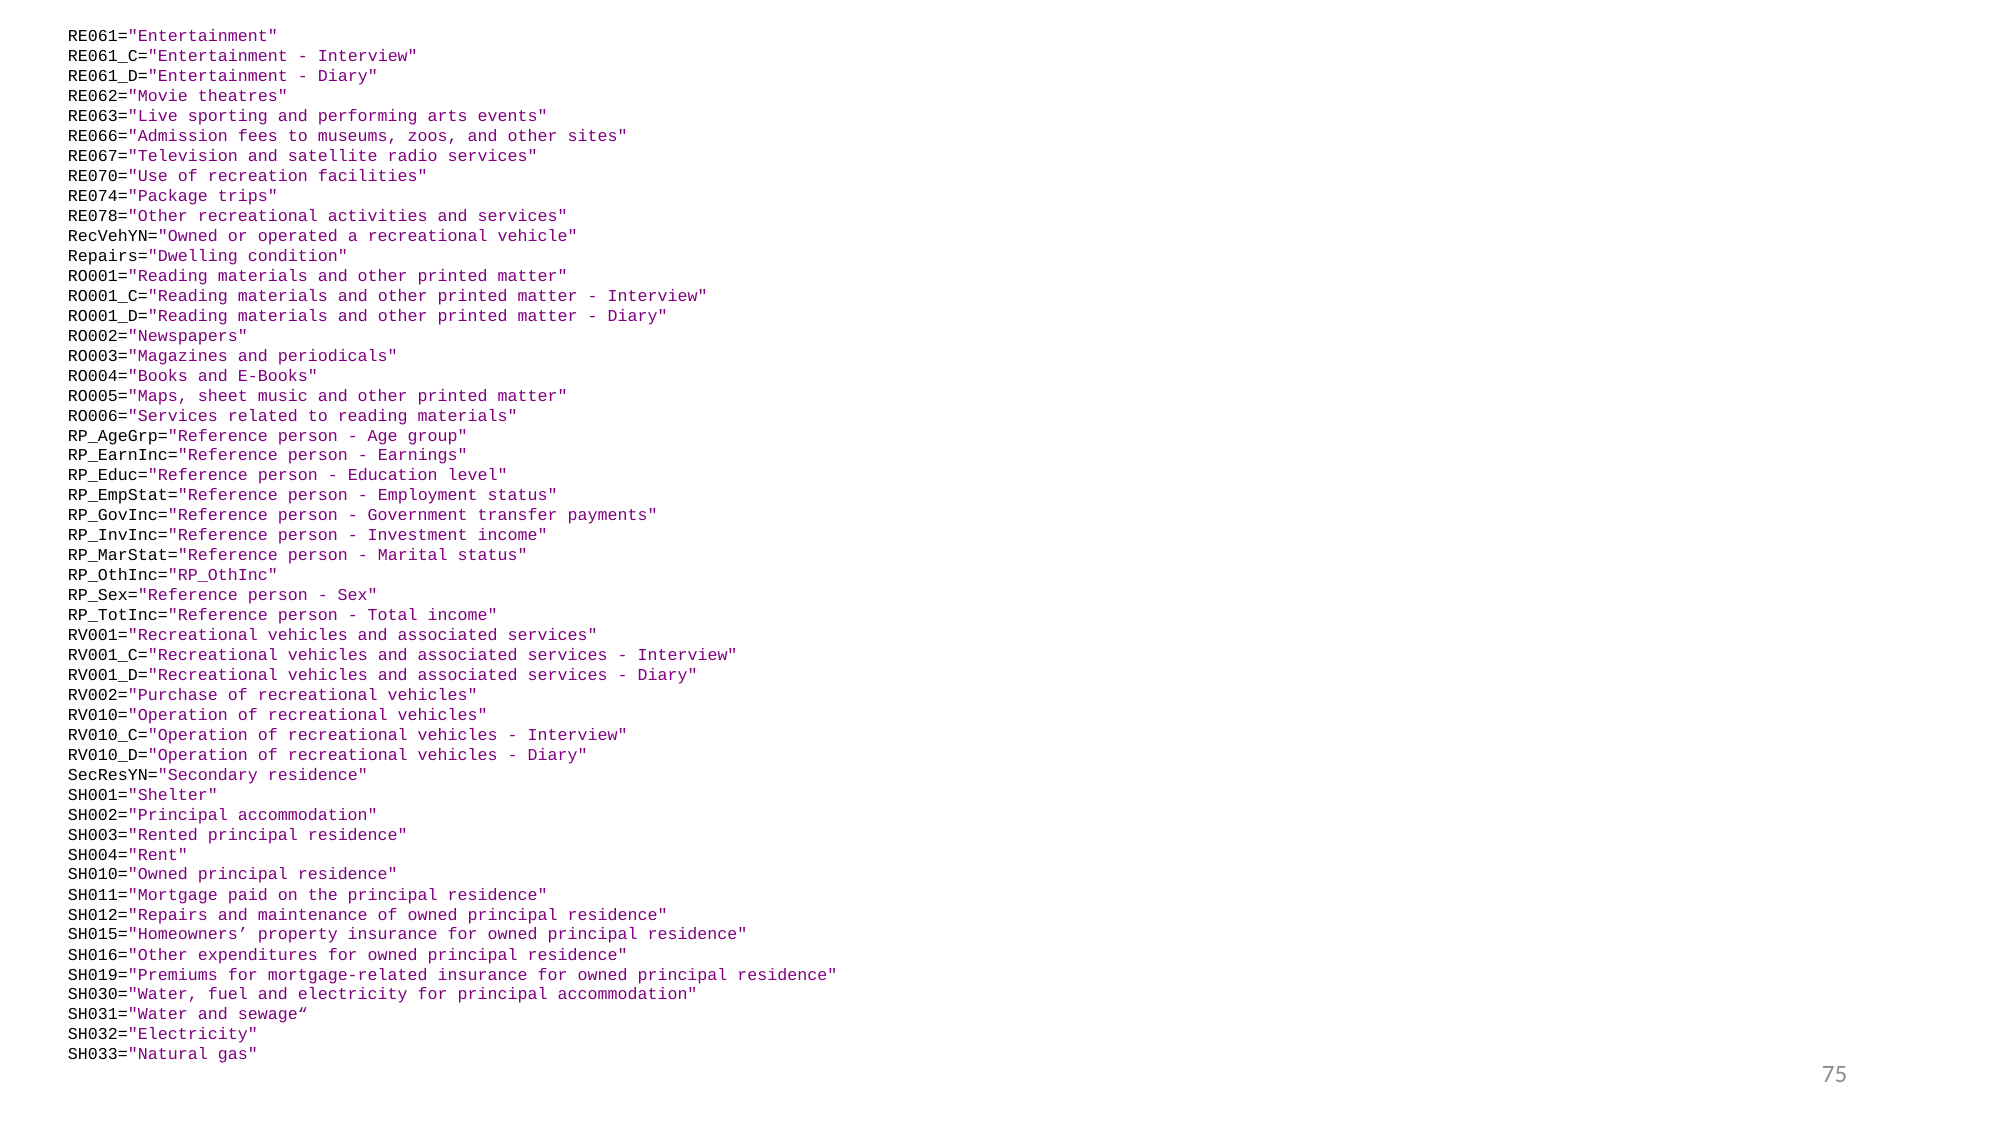

RE061="Entertainment"
RE061_C="Entertainment - Interview"
RE061_D="Entertainment - Diary"
RE062="Movie theatres"
RE063="Live sporting and performing arts events"
RE066="Admission fees to museums, zoos, and other sites"
RE067="Television and satellite radio services"
RE070="Use of recreation facilities"
RE074="Package trips"
RE078="Other recreational activities and services"
RecVehYN="Owned or operated a recreational vehicle"
Repairs="Dwelling condition"
RO001="Reading materials and other printed matter"
RO001_C="Reading materials and other printed matter - Interview"
RO001_D="Reading materials and other printed matter - Diary"
RO002="Newspapers"
RO003="Magazines and periodicals"
RO004="Books and E-Books"
RO005="Maps, sheet music and other printed matter"
RO006="Services related to reading materials"
RP_AgeGrp="Reference person - Age group"
RP_EarnInc="Reference person - Earnings"
RP_Educ="Reference person - Education level"
RP_EmpStat="Reference person - Employment status"
RP_GovInc="Reference person - Government transfer payments"
RP_InvInc="Reference person - Investment income"
RP_MarStat="Reference person - Marital status"
RP_OthInc="RP_OthInc"
RP_Sex="Reference person - Sex"
RP_TotInc="Reference person - Total income"
RV001="Recreational vehicles and associated services"
RV001_C="Recreational vehicles and associated services - Interview"
RV001_D="Recreational vehicles and associated services - Diary"
RV002="Purchase of recreational vehicles"
RV010="Operation of recreational vehicles"
RV010_C="Operation of recreational vehicles - Interview"
RV010_D="Operation of recreational vehicles - Diary"
SecResYN="Secondary residence"
SH001="Shelter"
SH002="Principal accommodation"
SH003="Rented principal residence"
SH004="Rent"
SH010="Owned principal residence"
SH011="Mortgage paid on the principal residence"
SH012="Repairs and maintenance of owned principal residence"
SH015="Homeowners’ property insurance for owned principal residence"
SH016="Other expenditures for owned principal residence"
SH019="Premiums for mortgage-related insurance for owned principal residence"
SH030="Water, fuel and electricity for principal accommodation"
SH031="Water and sewage“
SH032="Electricity"
SH033="Natural gas"
75